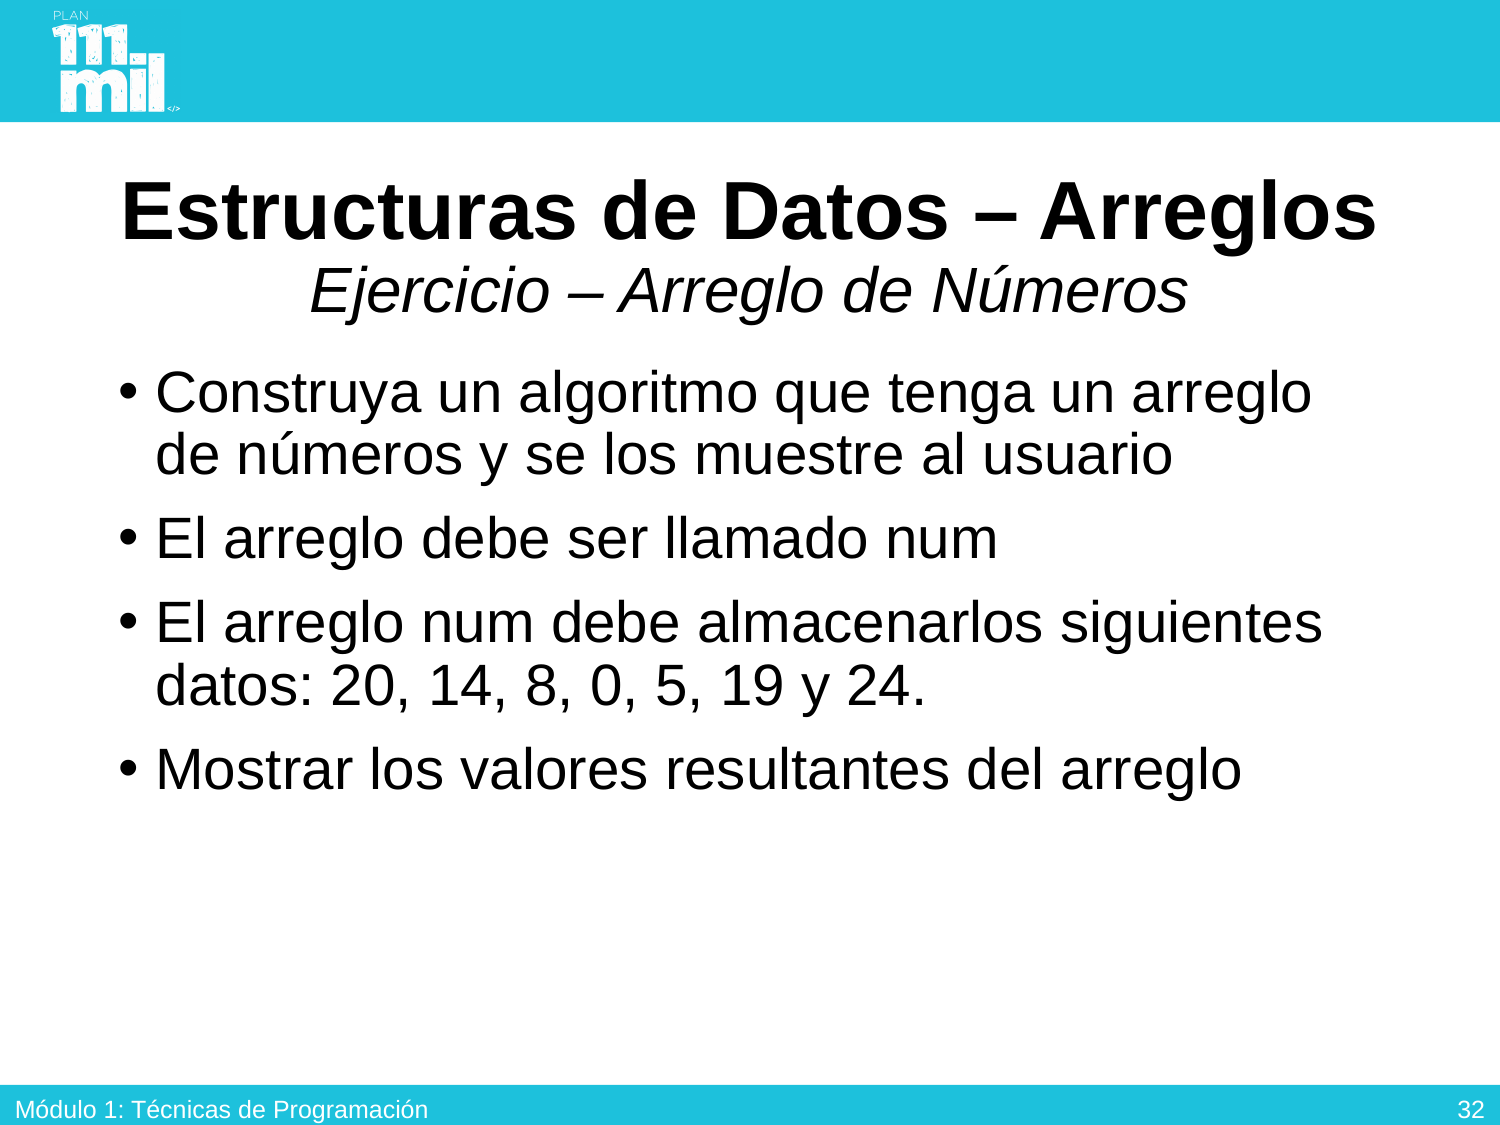

# Estructuras de Datos – Arreglos Ejercicio – Arreglo de Números
Construya un algoritmo que tenga un arreglo de números y se los muestre al usuario
El arreglo debe ser llamado num
El arreglo num debe almacenarlos siguientes datos: 20, 14, 8, 0, 5, 19 y 24.
Mostrar los valores resultantes del arreglo

32
Módulo 1: Técnicas de Programación